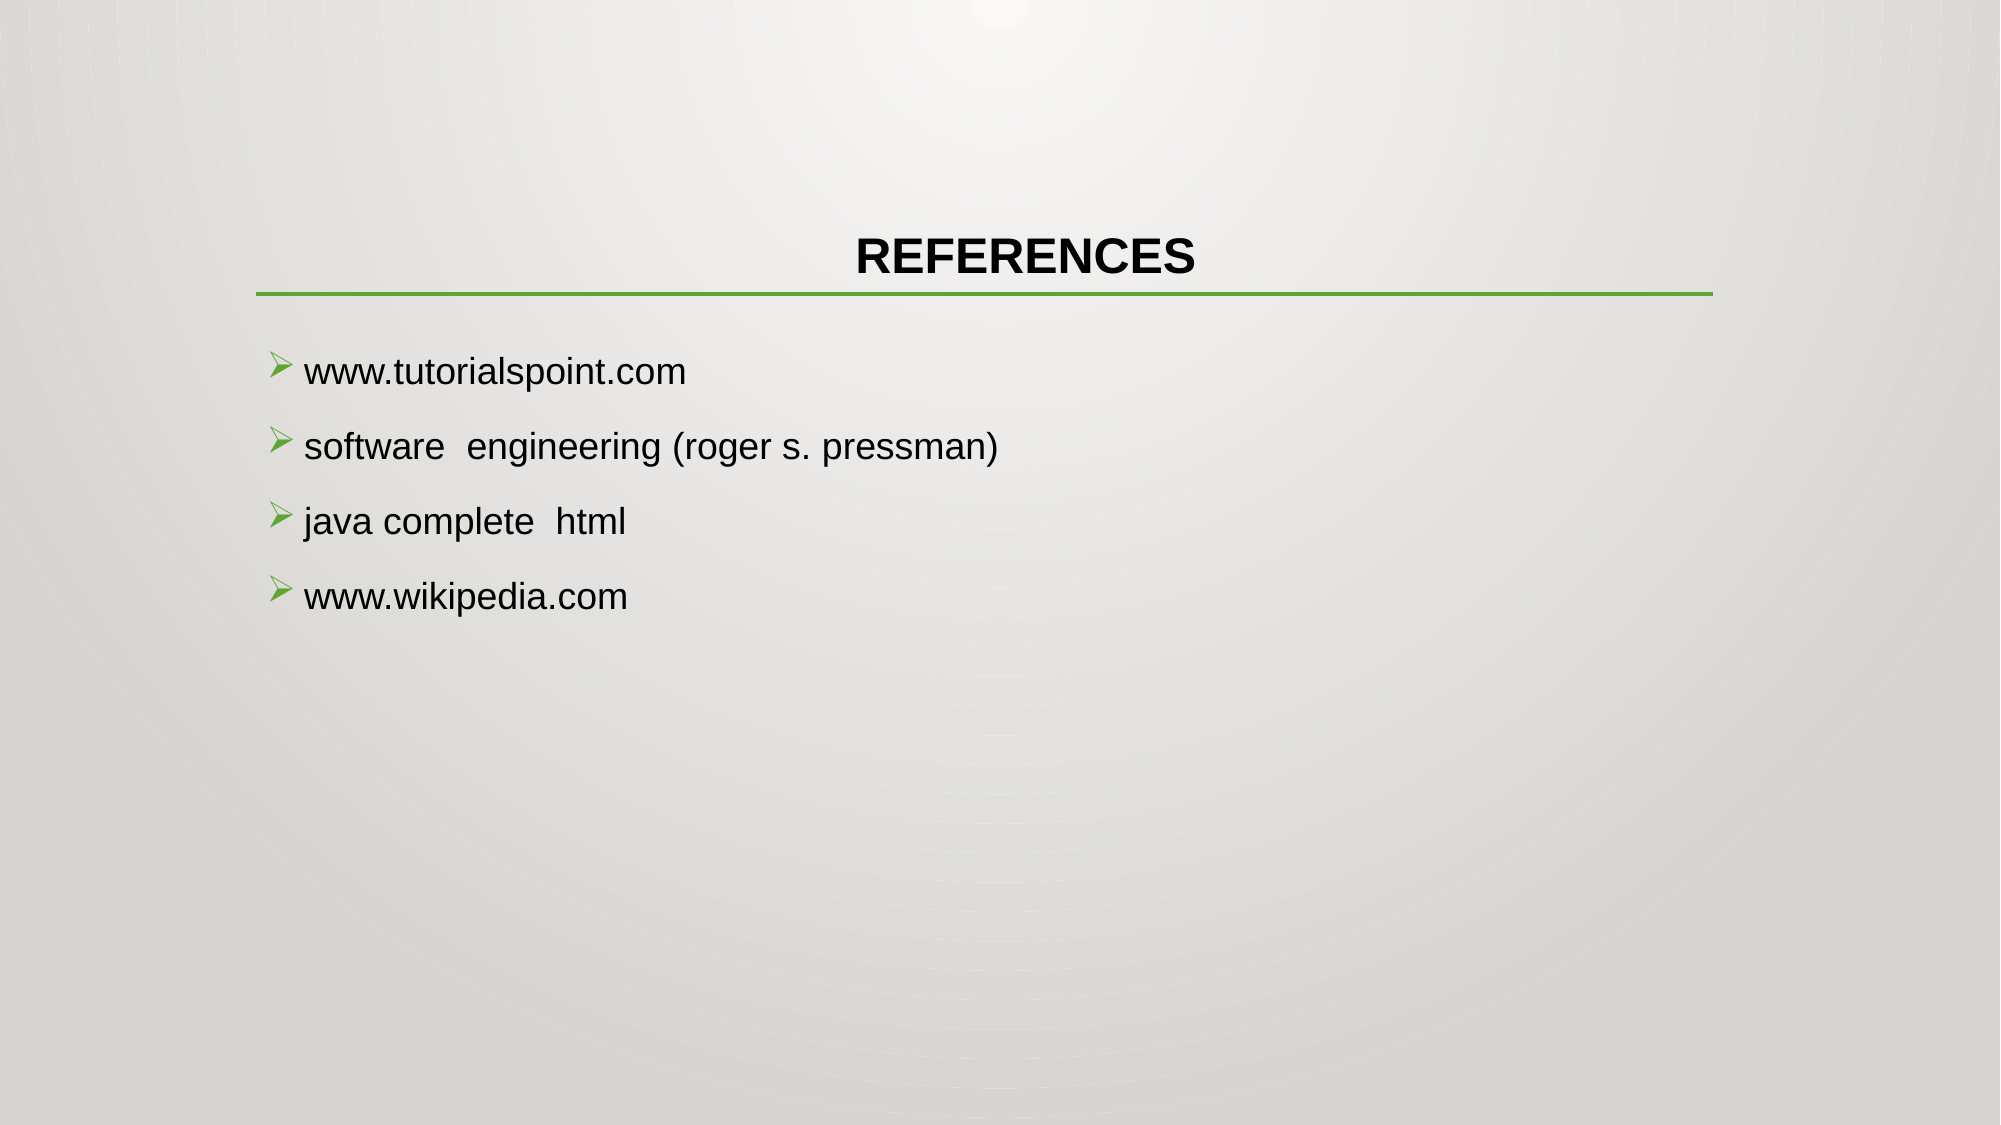

# REFERENCES
www.tutorialspoint.com
software  engineering (roger s. pressman)
java complete  html
www.wikipedia.com